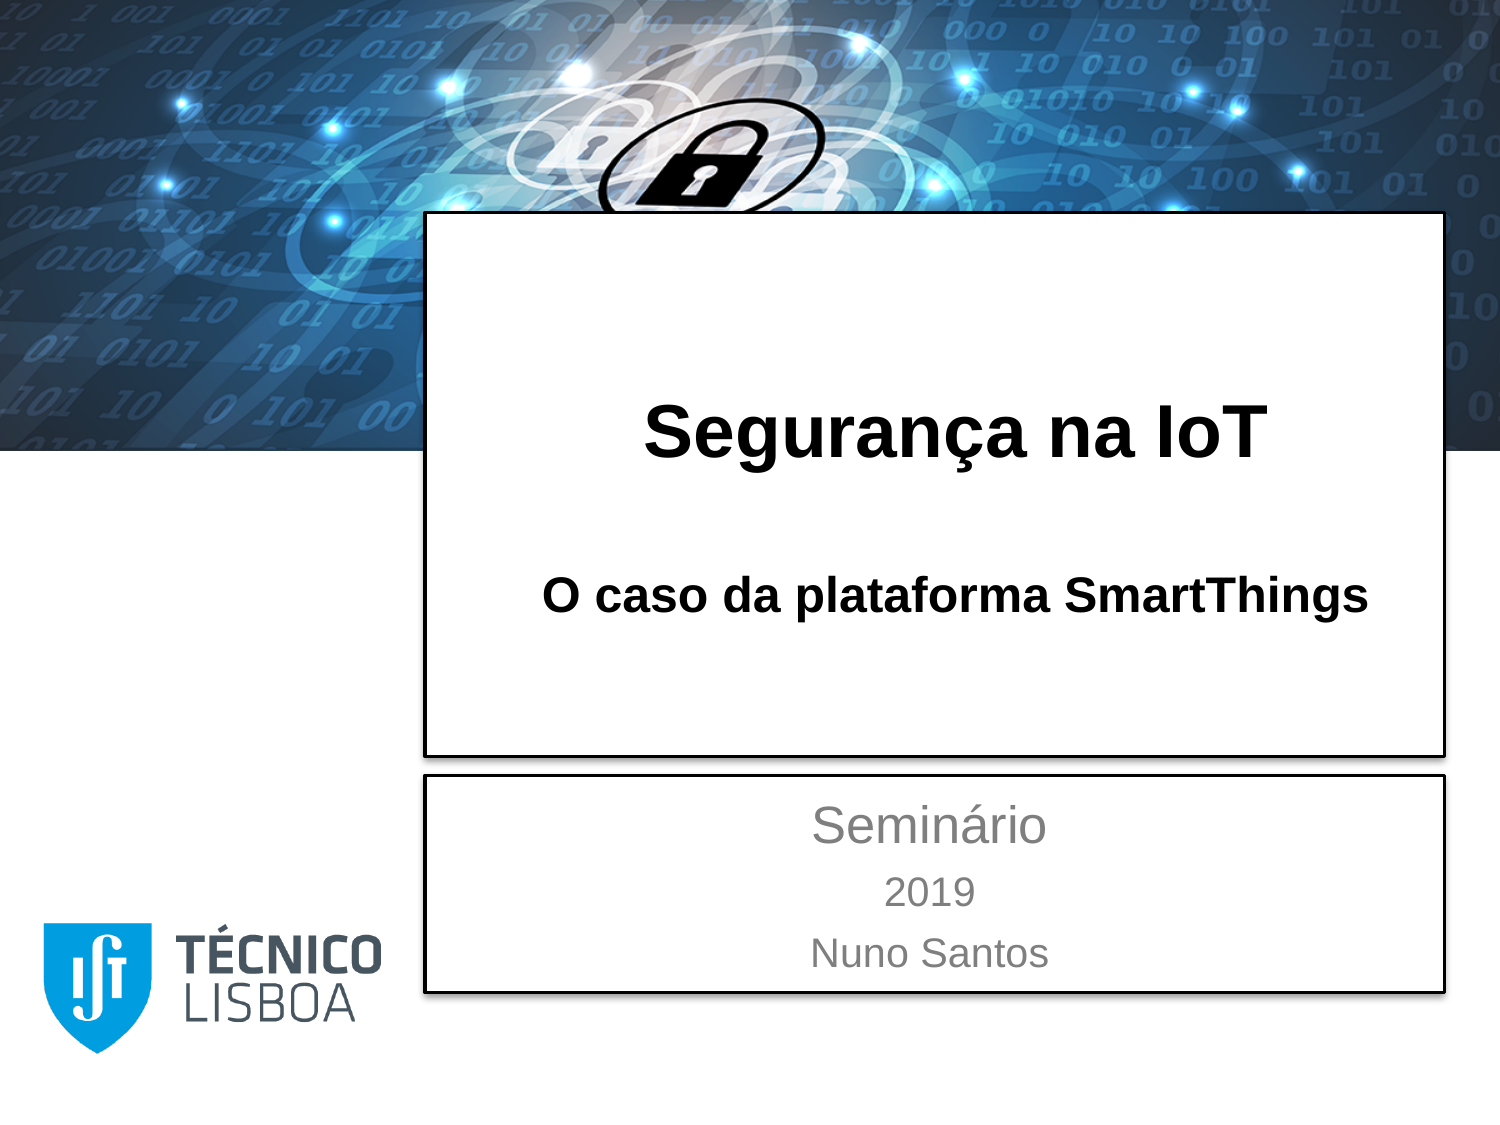

# Segurança na IoT O caso da plataforma SmartThings
Seminário
2019
Nuno Santos